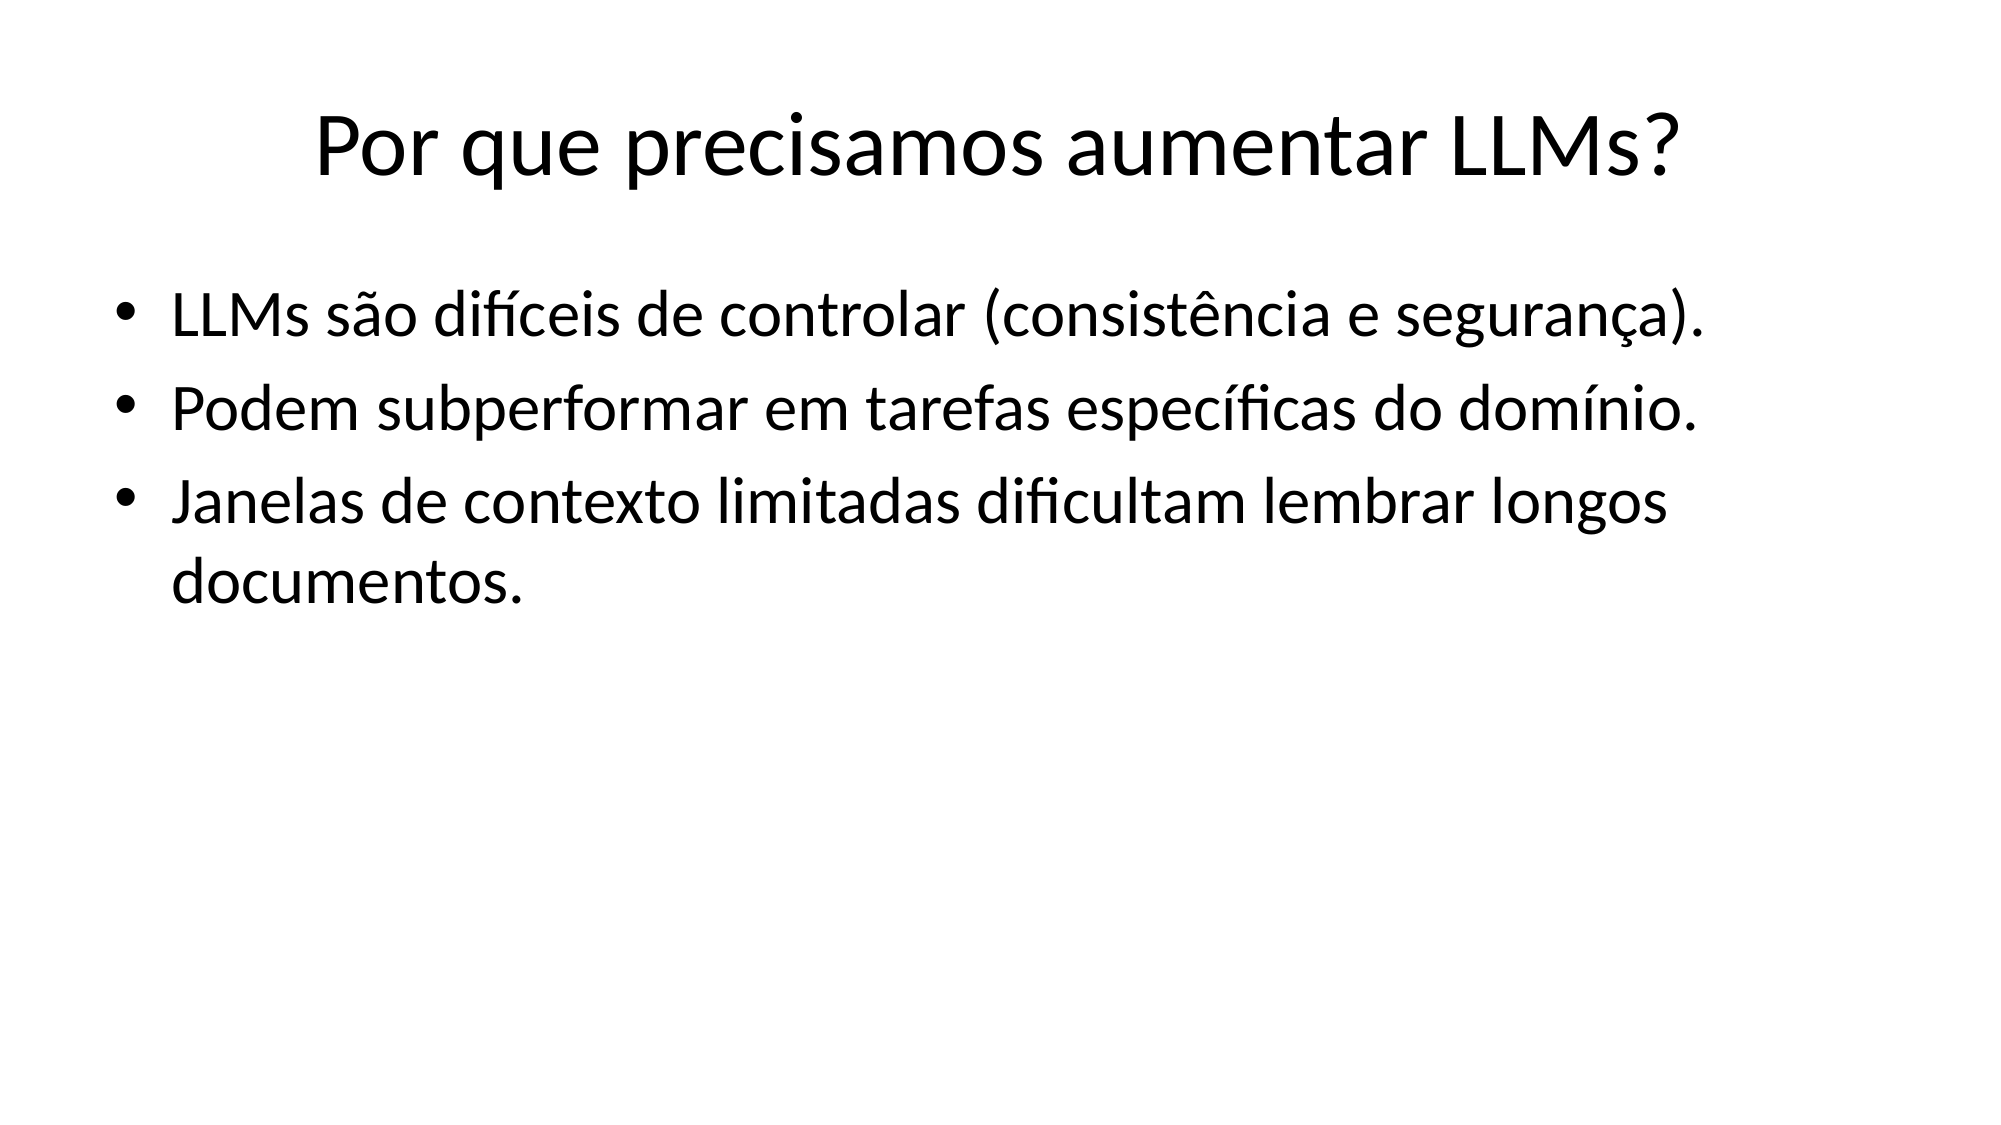

# Por que precisamos aumentar LLMs?
LLMs são difíceis de controlar (consistência e segurança).
Podem subperformar em tarefas específicas do domínio.
Janelas de contexto limitadas dificultam lembrar longos documentos.